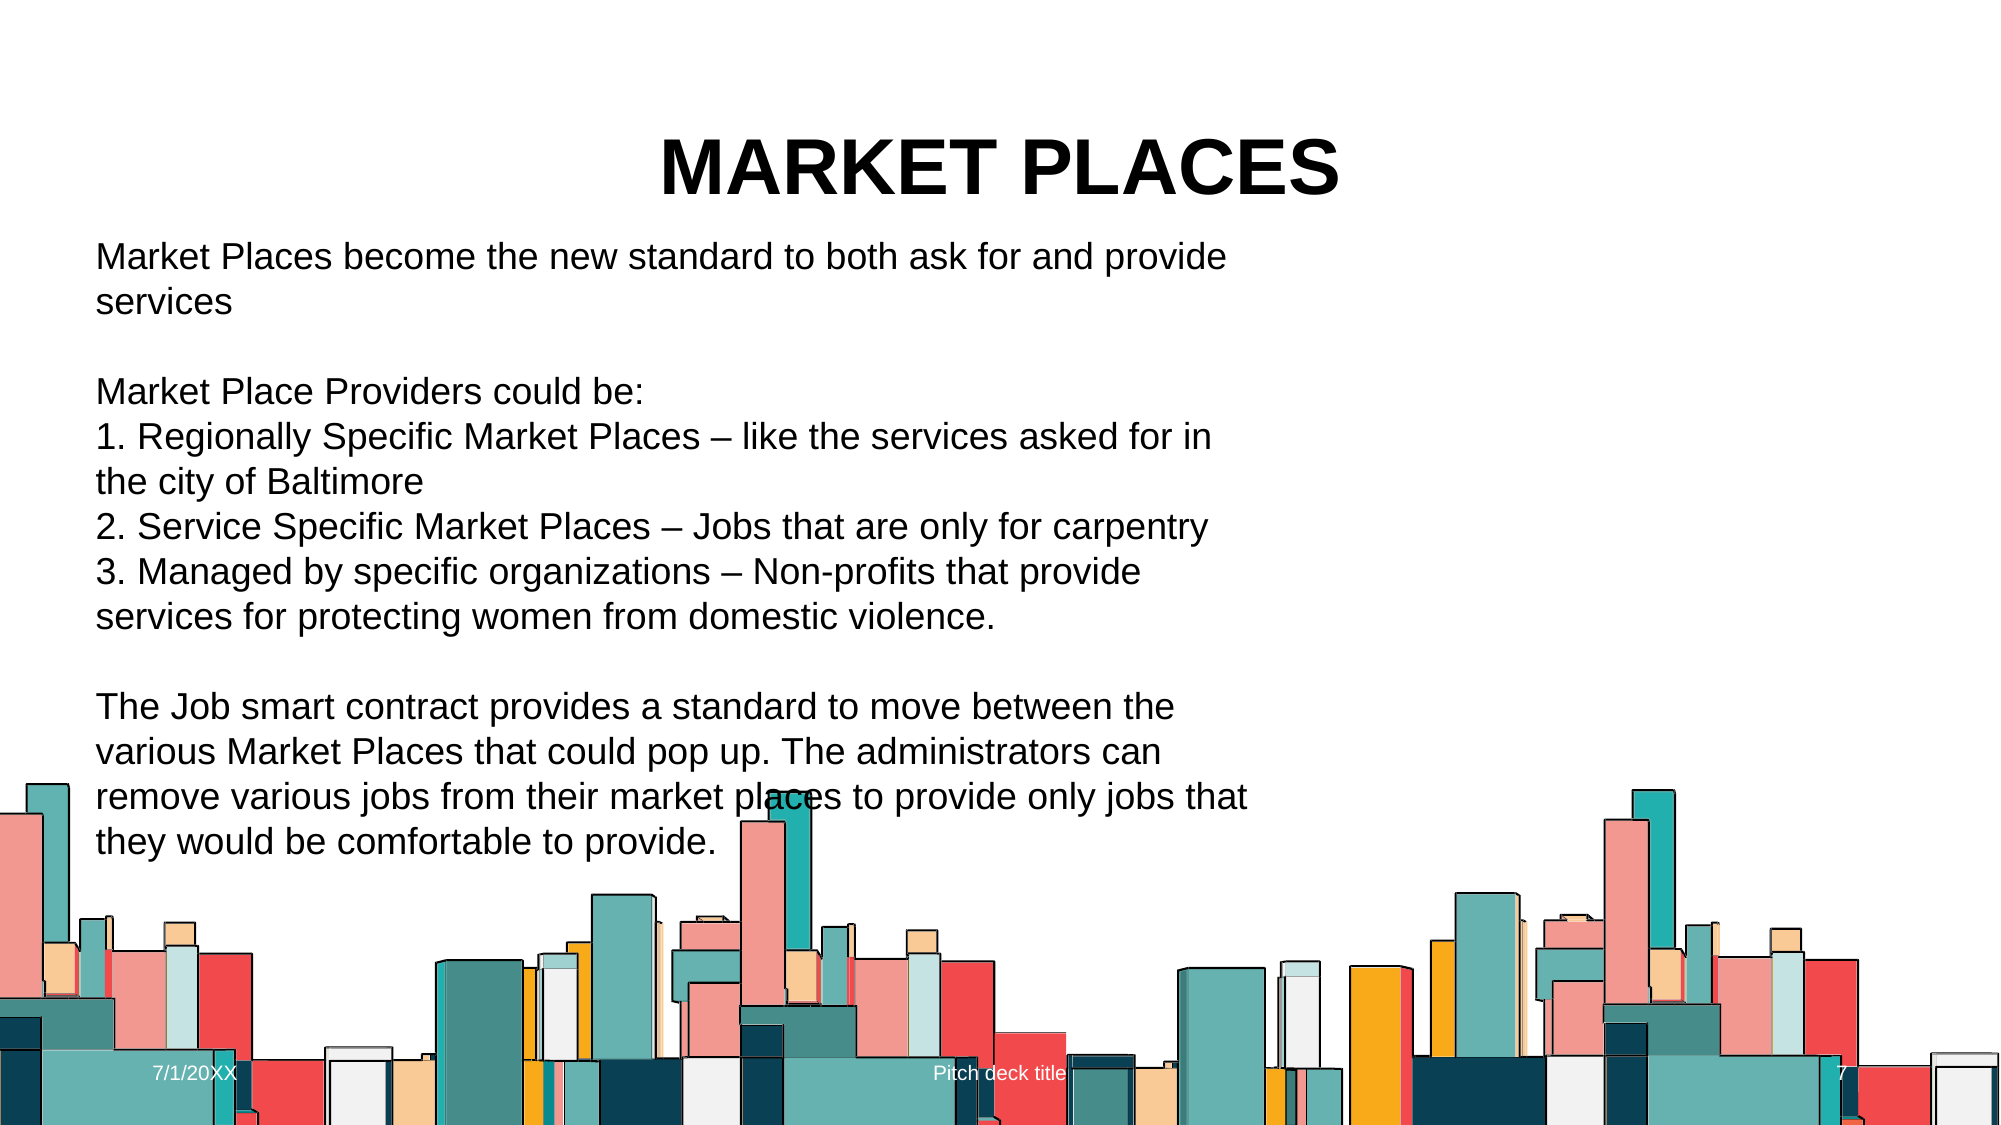

# Market Places
Market Places become the new standard to both ask for and provide services

Market Place Providers could be:
1. Regionally Specific Market Places – like the services asked for in the city of Baltimore
2. Service Specific Market Places – Jobs that are only for carpentry
3. Managed by specific organizations – Non-profits that provide services for protecting women from domestic violence.

The Job smart contract provides a standard to move between the various Market Places that could pop up. The administrators can remove various jobs from their market places to provide only jobs that they would be comfortable to provide.
7/1/20XX
Pitch deck title
7